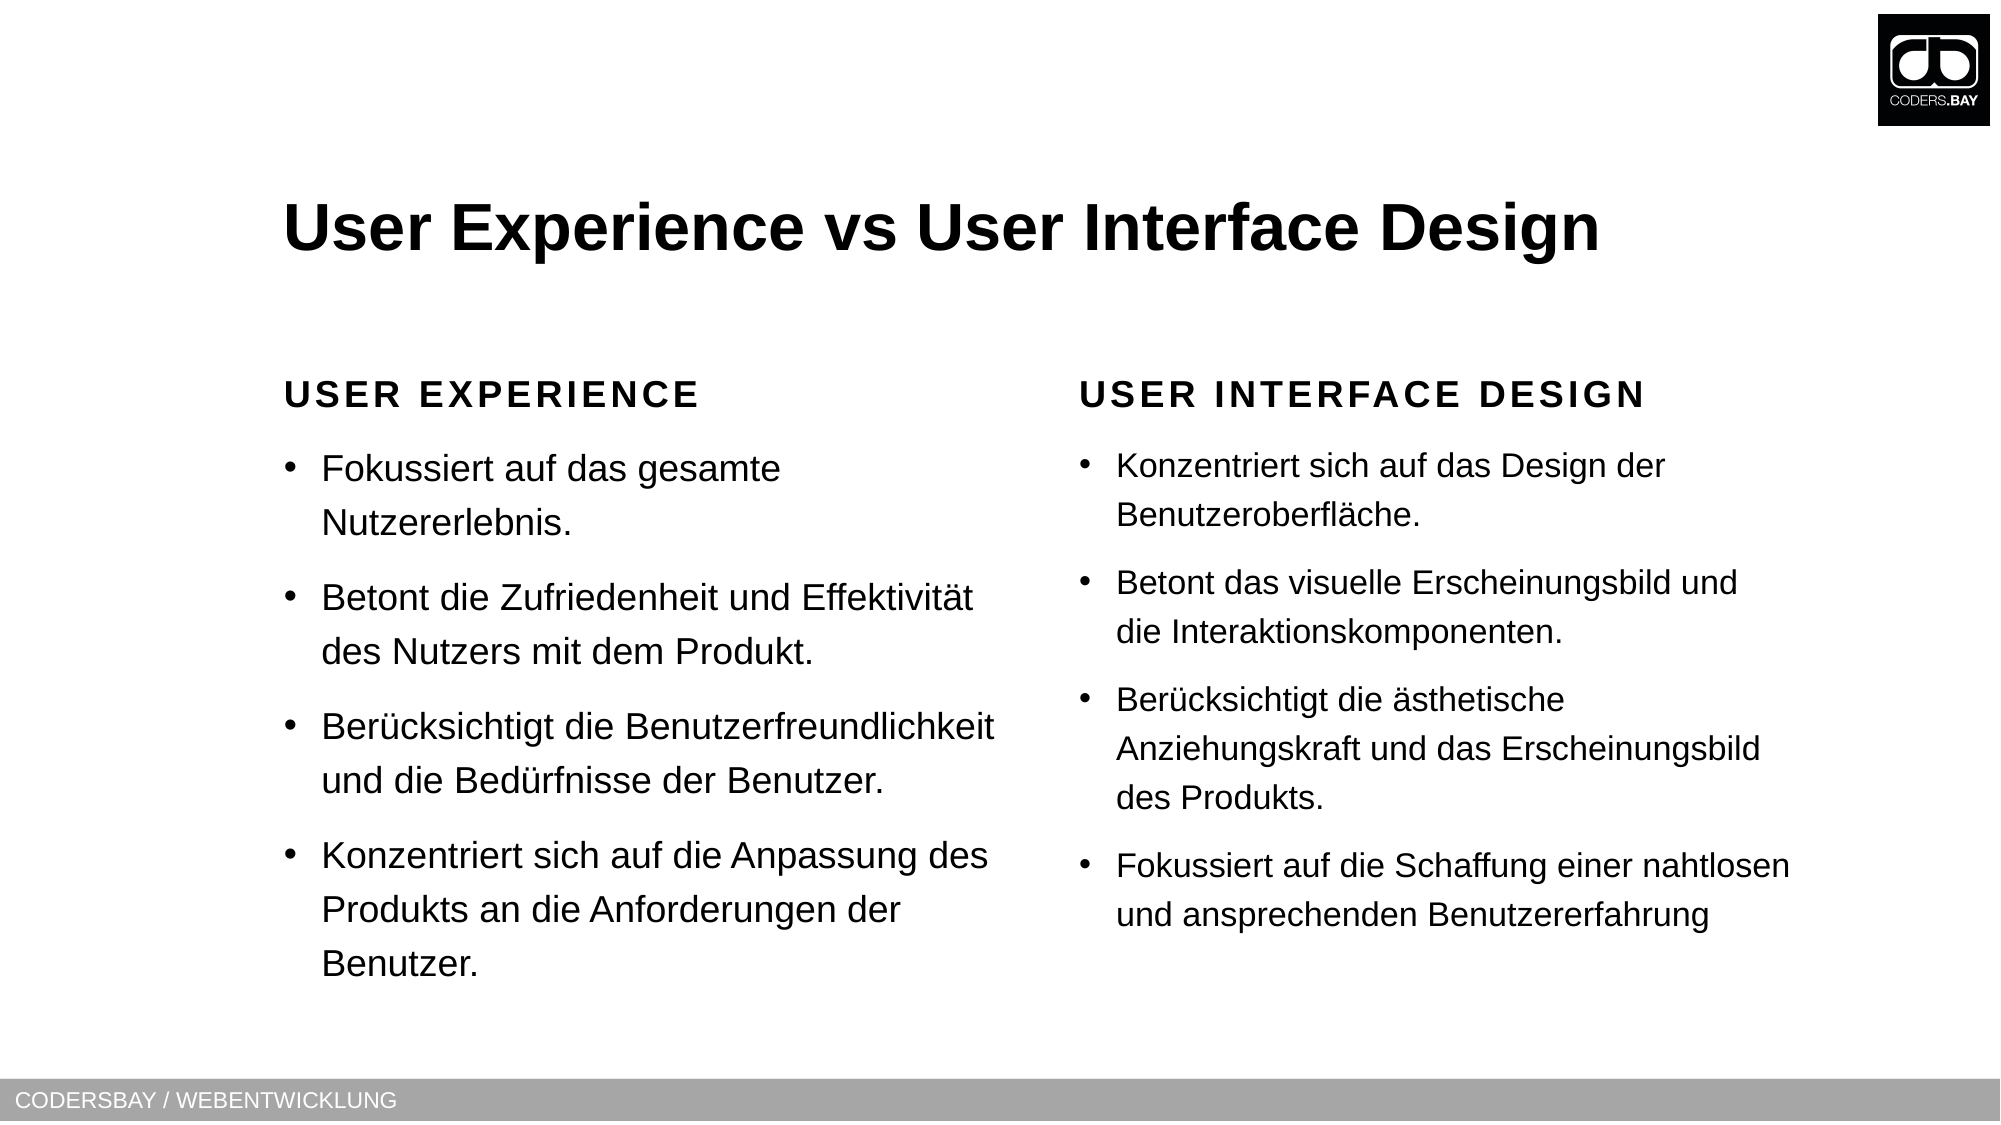

# User Experience vs User Interface Design
USER EXPERIENCE
User Interface Design
Fokussiert auf das gesamte Nutzererlebnis.
Betont die Zufriedenheit und Effektivität des Nutzers mit dem Produkt.
Berücksichtigt die Benutzerfreundlichkeit und die Bedürfnisse der Benutzer.
Konzentriert sich auf die Anpassung des Produkts an die Anforderungen der Benutzer.

Konzentriert sich auf das Design der Benutzeroberfläche.
Betont das visuelle Erscheinungsbild und die Interaktionskomponenten.
Berücksichtigt die ästhetische Anziehungskraft und das Erscheinungsbild des Produkts.
Fokussiert auf die Schaffung einer nahtlosen und ansprechenden Benutzererfahrung